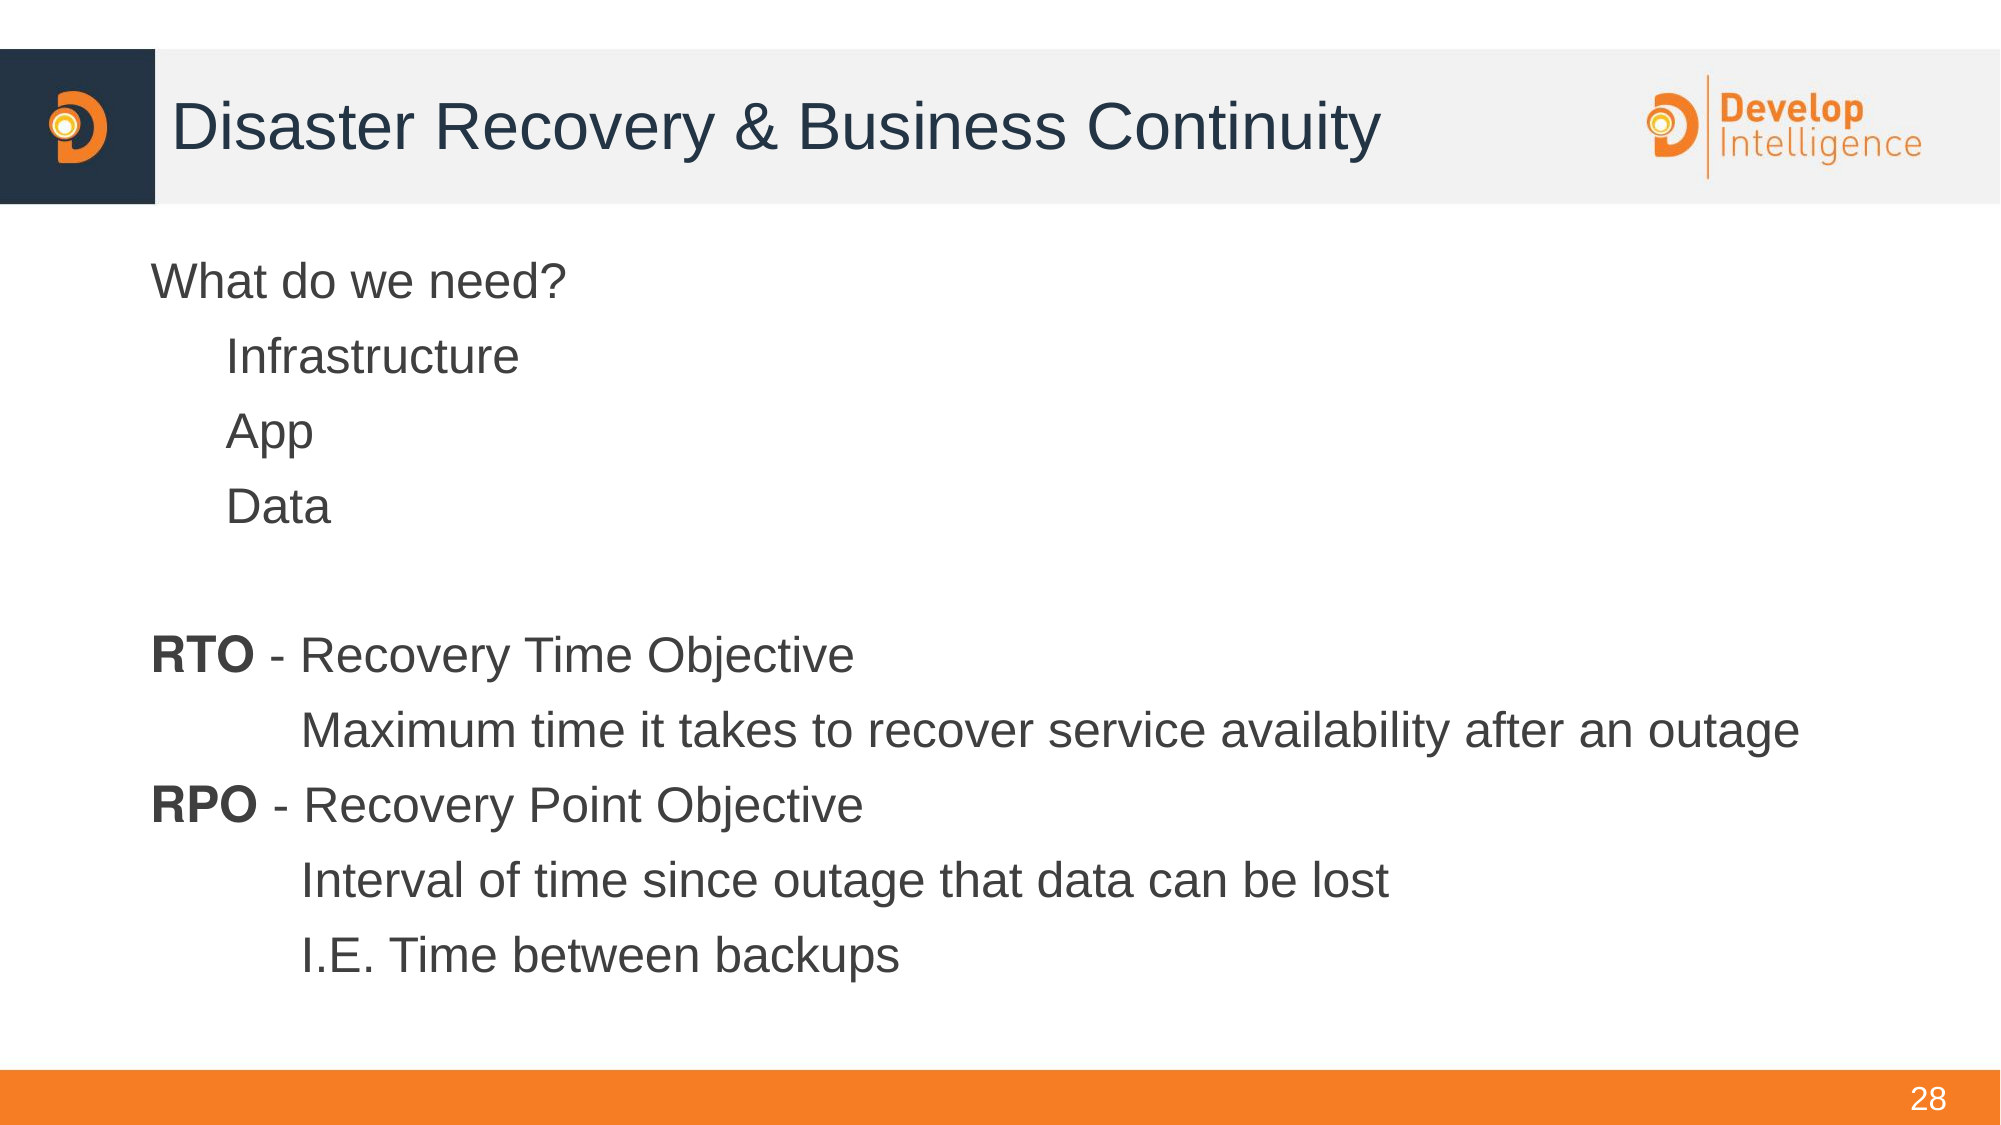

# Disaster Recovery & Business Continuity
What do we need?
Infrastructure
App
Data

RTO - Recovery Time Objective
	Maximum time it takes to recover service availability after an outage
RPO - Recovery Point Objective
	Interval of time since outage that data can be lost
	I.E. Time between backups
28